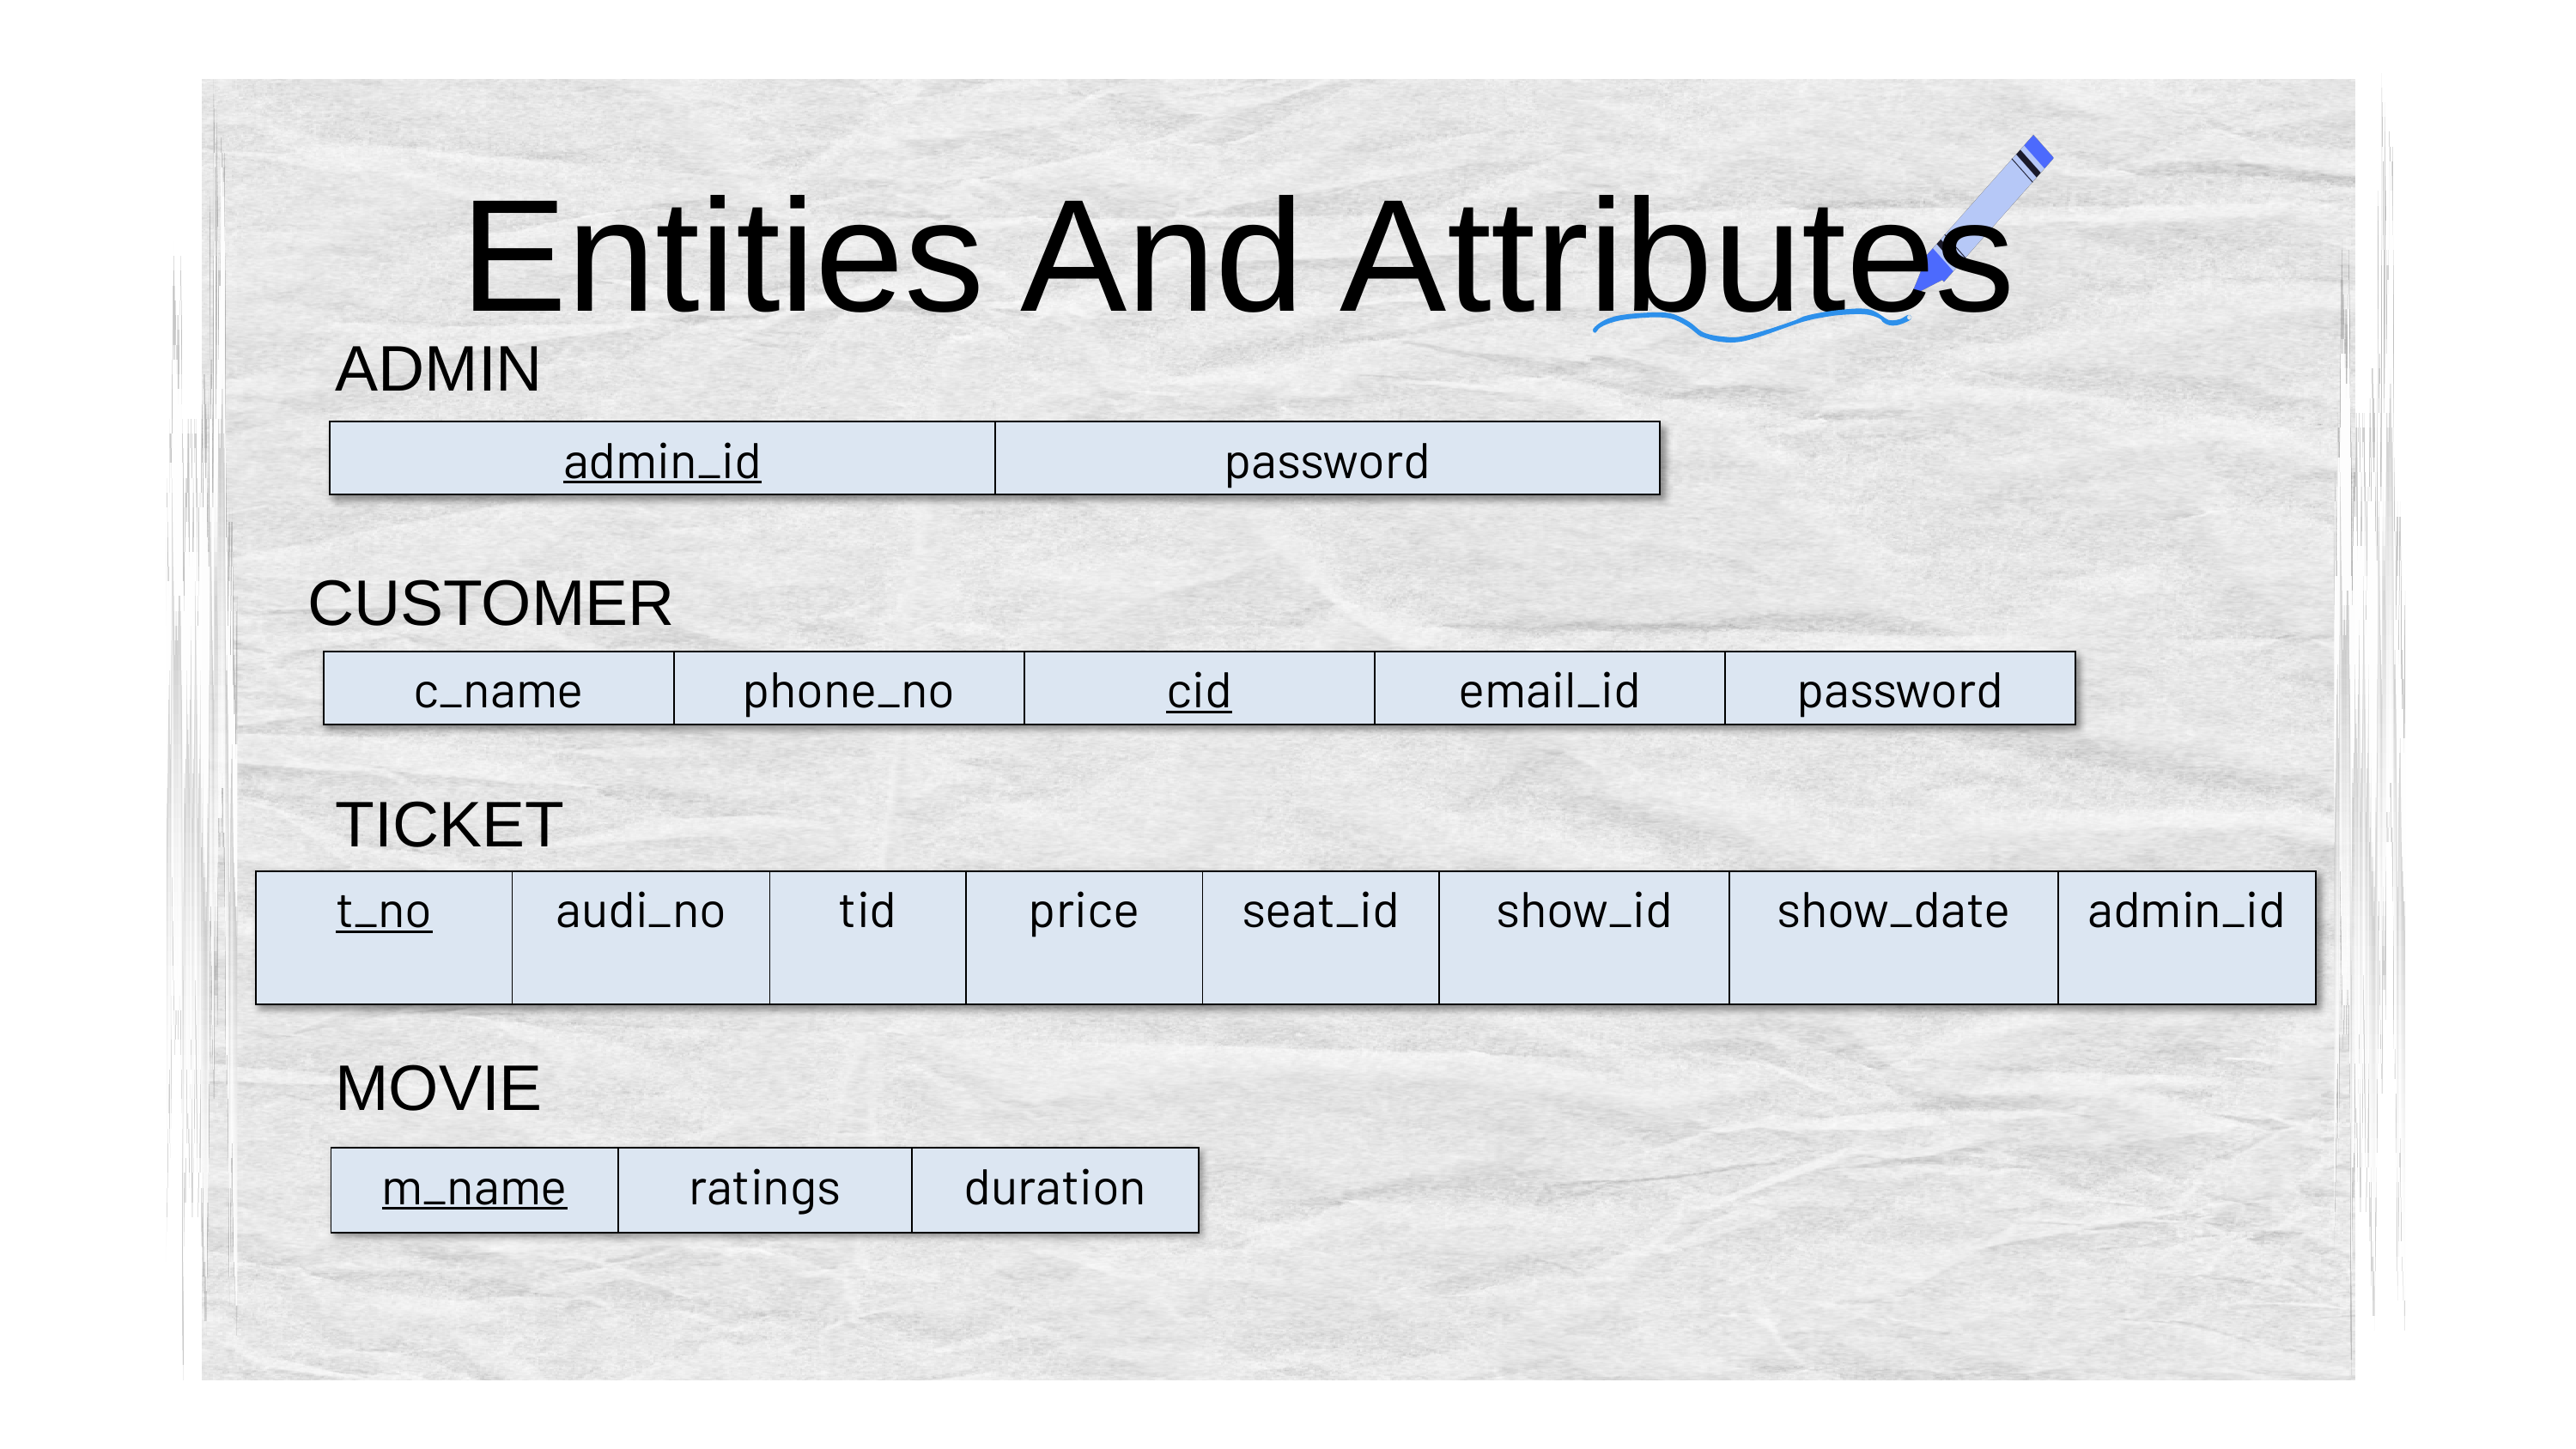

Entities And Attributes

ADMIN
| admin\_id | password |
| --- | --- |
CUSTOMER
| c\_name | phone\_no | cid | email\_id | password |
| --- | --- | --- | --- | --- |

TICKET
| t\_no | audi\_no | tid | price | seat\_id | show\_id | show\_date | admin\_id |
| --- | --- | --- | --- | --- | --- | --- | --- |
MOVIE

| m\_name | ratings | duration |
| --- | --- | --- |